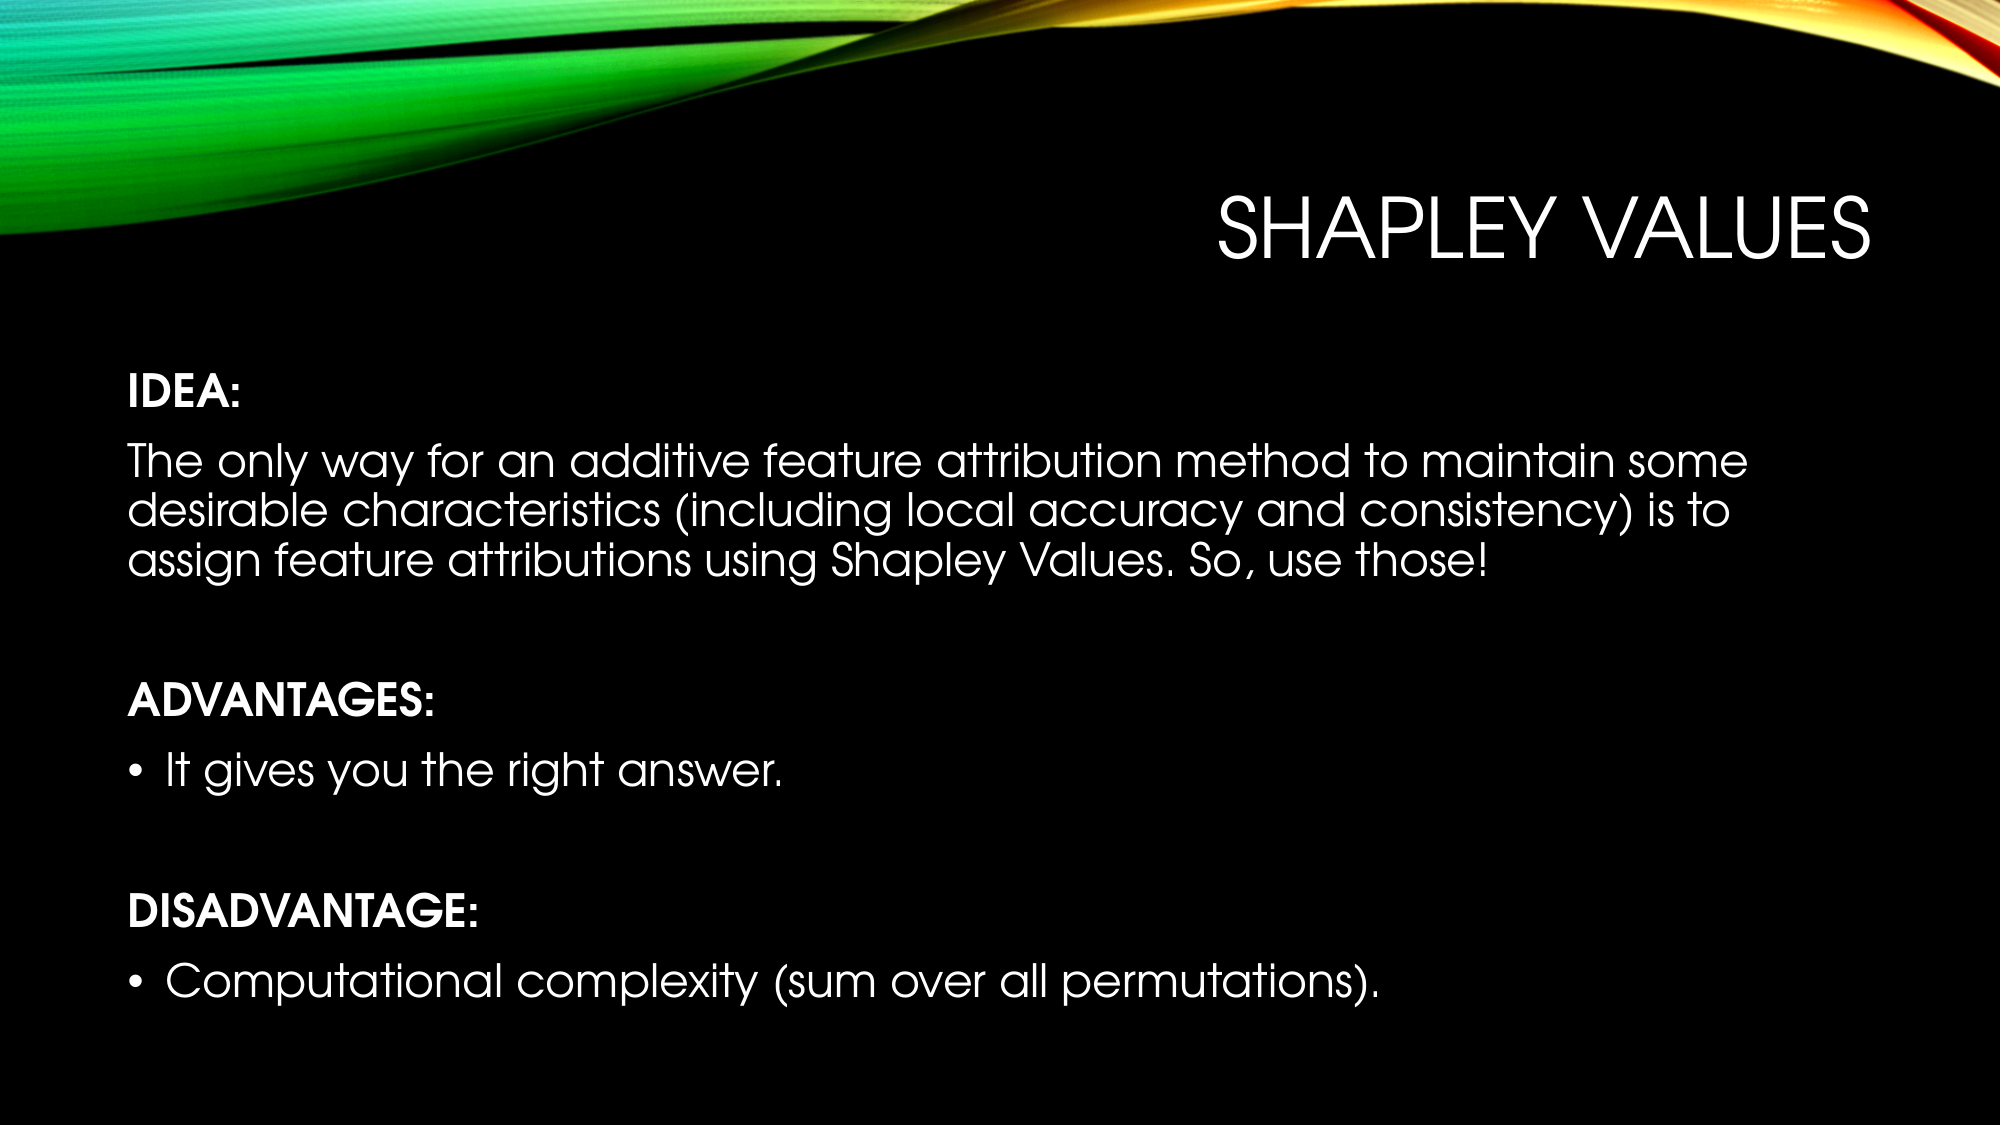

# Shapley values
IDEA:
The only way for an additive feature attribution method to maintain some desirable characteristics (including local accuracy and consistency) is to assign feature attributions using Shapley Values. So, use those!

ADVANTAGES:
It gives you the right answer.

DISADVANTAGE:
Computational complexity (sum over all permutations).